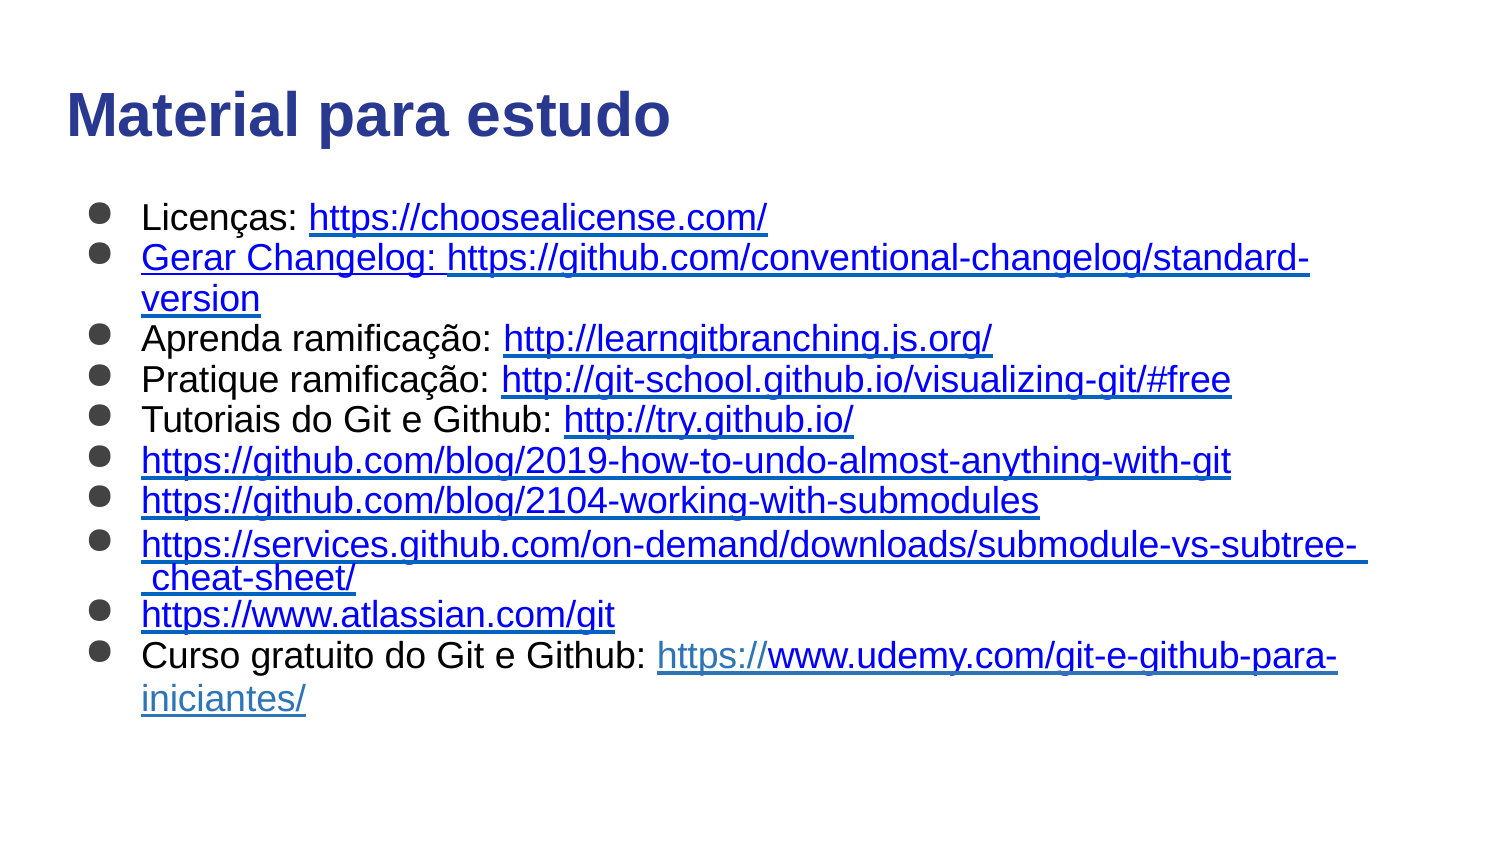

# Material para estudo
Licenças: https://choosealicense.com/
Gerar Changelog: https://github.com/conventional-changelog/standard-
version
Aprenda ramificação: http://learngitbranching.js.org/
Pratique ramificação: http://git-school.github.io/visualizing-git/#free
Tutoriais do Git e Github: http://try.github.io/
https://github.com/blog/2019-how-to-undo-almost-anything-with-git
https://github.com/blog/2104-working-with-submodules
https://services.github.com/on-demand/downloads/submodule-vs-subtree-  cheat-sheet/
https://www.atlassian.com/git
Curso gratuito do Git e Github: https://www.udemy.com/git-e-github-para-
iniciantes/